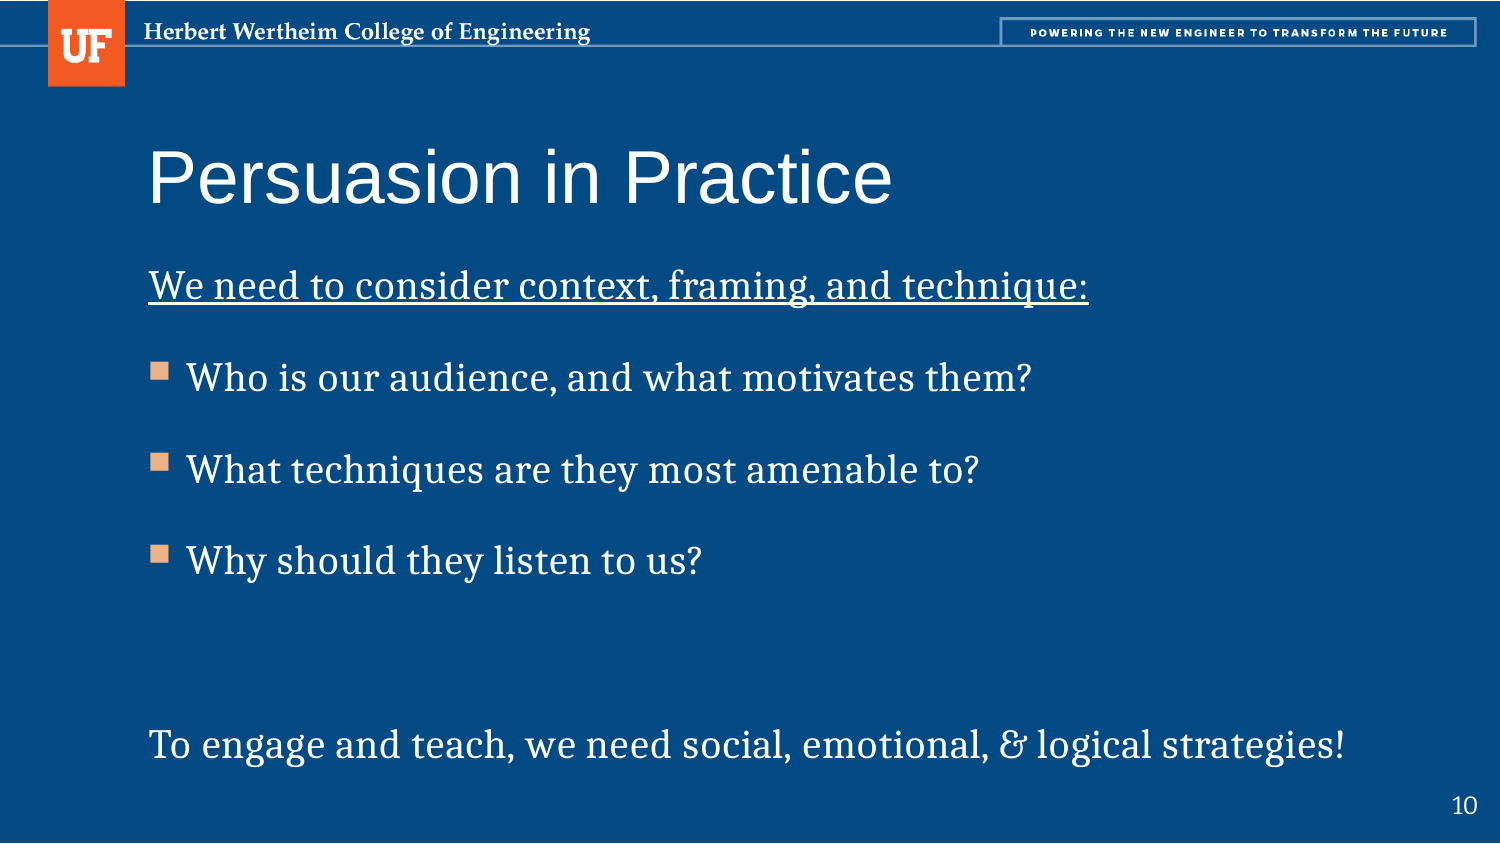

# Persuasion in Practice
We need to consider context, framing, and technique:
Who is our audience, and what motivates them?
What techniques are they most amenable to?
Why should they listen to us?

To engage and teach, we need social, emotional, & logical strategies!
10